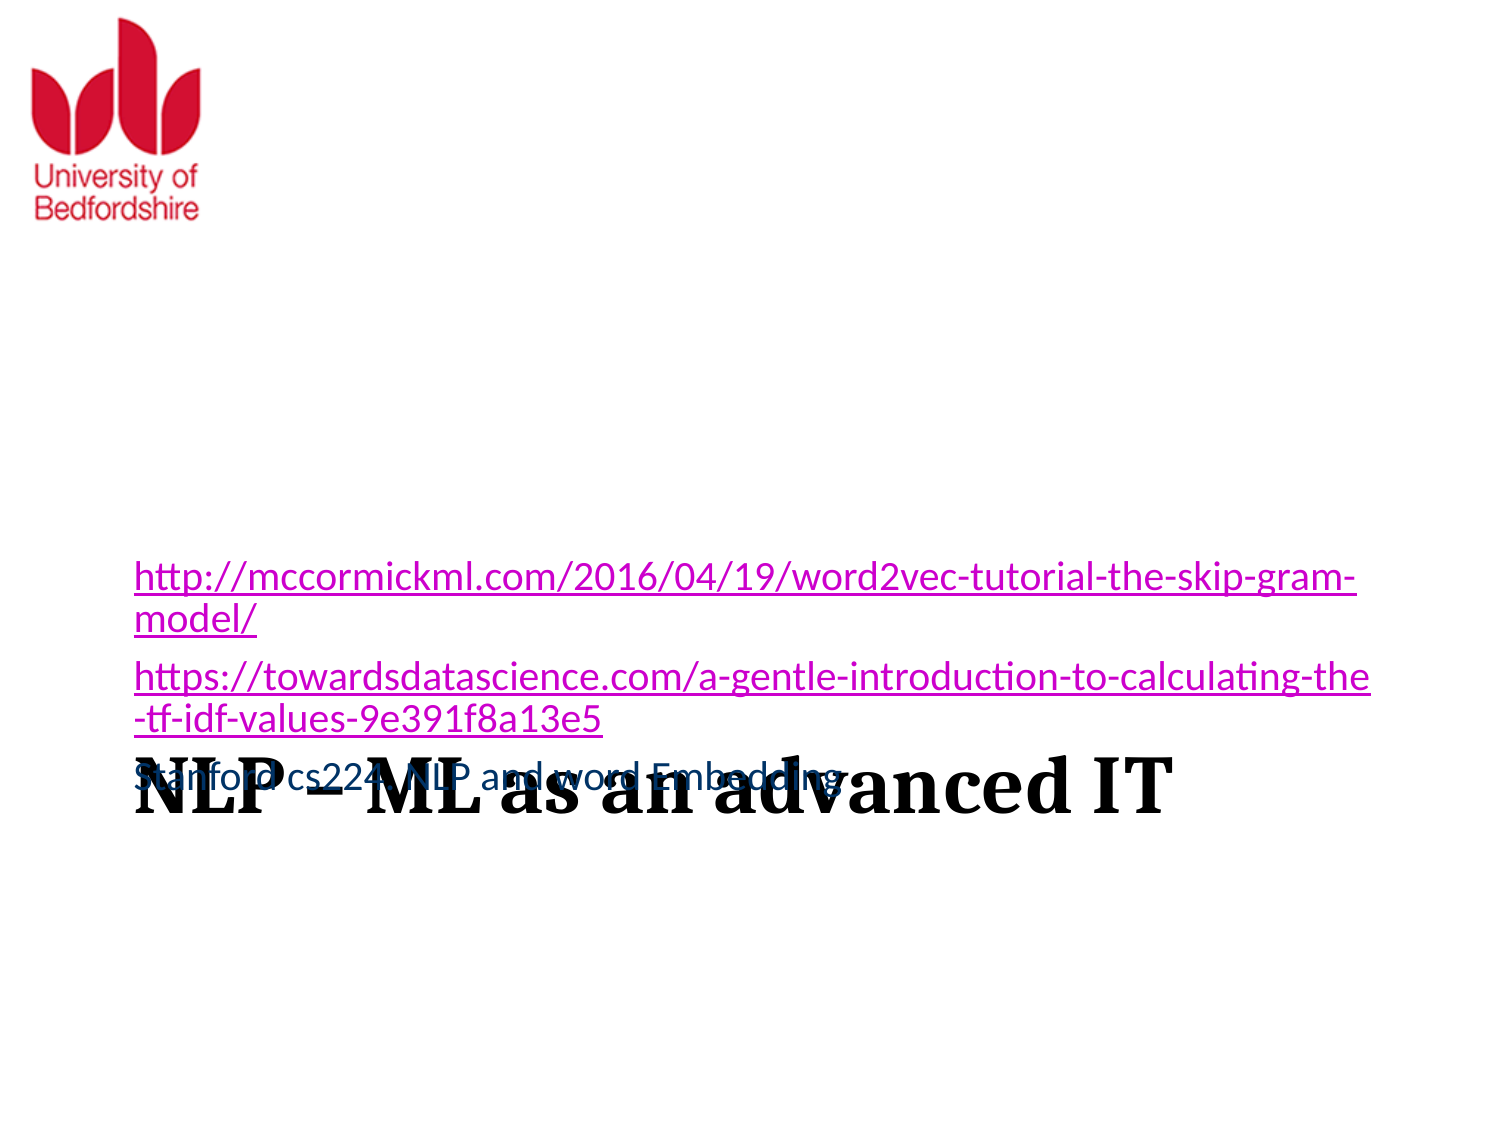

http://mccormickml.com/2016/04/19/word2vec-tutorial-the-skip-gram-model/
https://towardsdatascience.com/a-gentle-introduction-to-calculating-the-tf-idf-values-9e391f8a13e5
Stanford cs224. NLP and word Embedding
# NLP – ML as an advanced IT